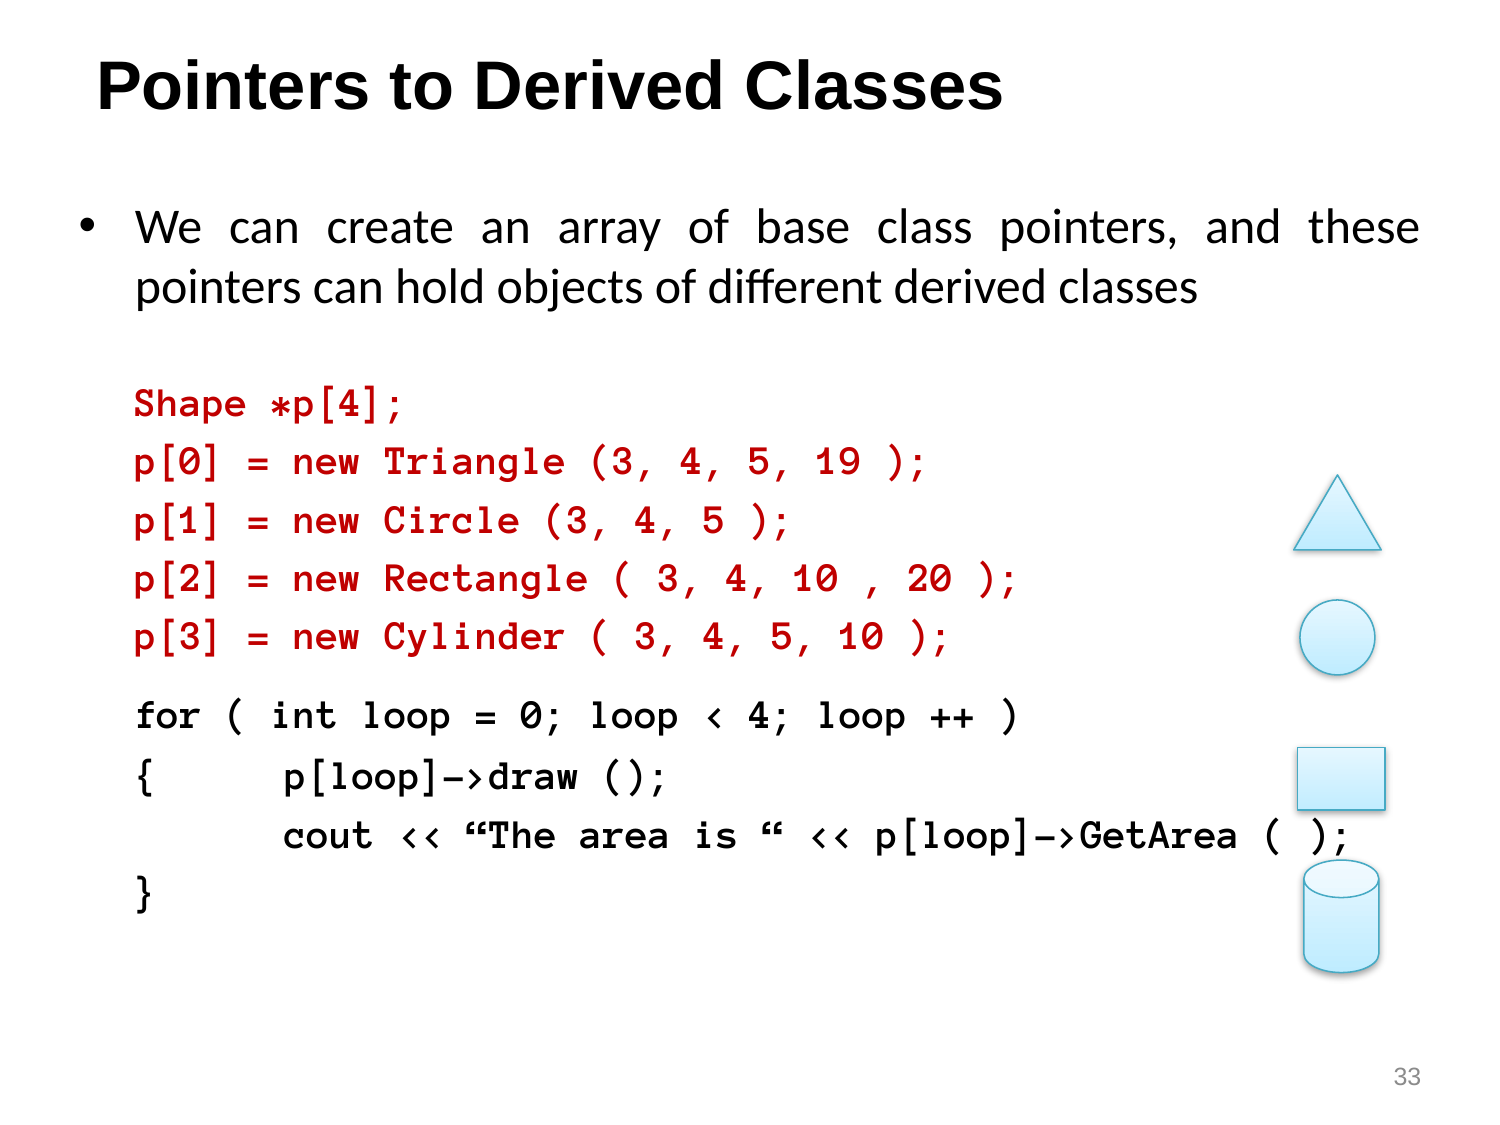

# Pointers to Derived Classes
We can create an array of base class pointers, and these pointers can hold objects of different derived classes

	Shape *p[4];
	p[0] = new Triangle (3, 4, 5, 19 );
	p[1] = new Circle (3, 4, 5 );
	p[2] = new Rectangle ( 3, 4, 10 , 20 );
	p[3] = new Cylinder ( 3, 4, 5, 10 );
	for ( int loop = 0; loop < 4; loop ++ )
	{	p[loop]->draw ();
		cout << “The area is “ << p[loop]->GetArea ( );
	}

33